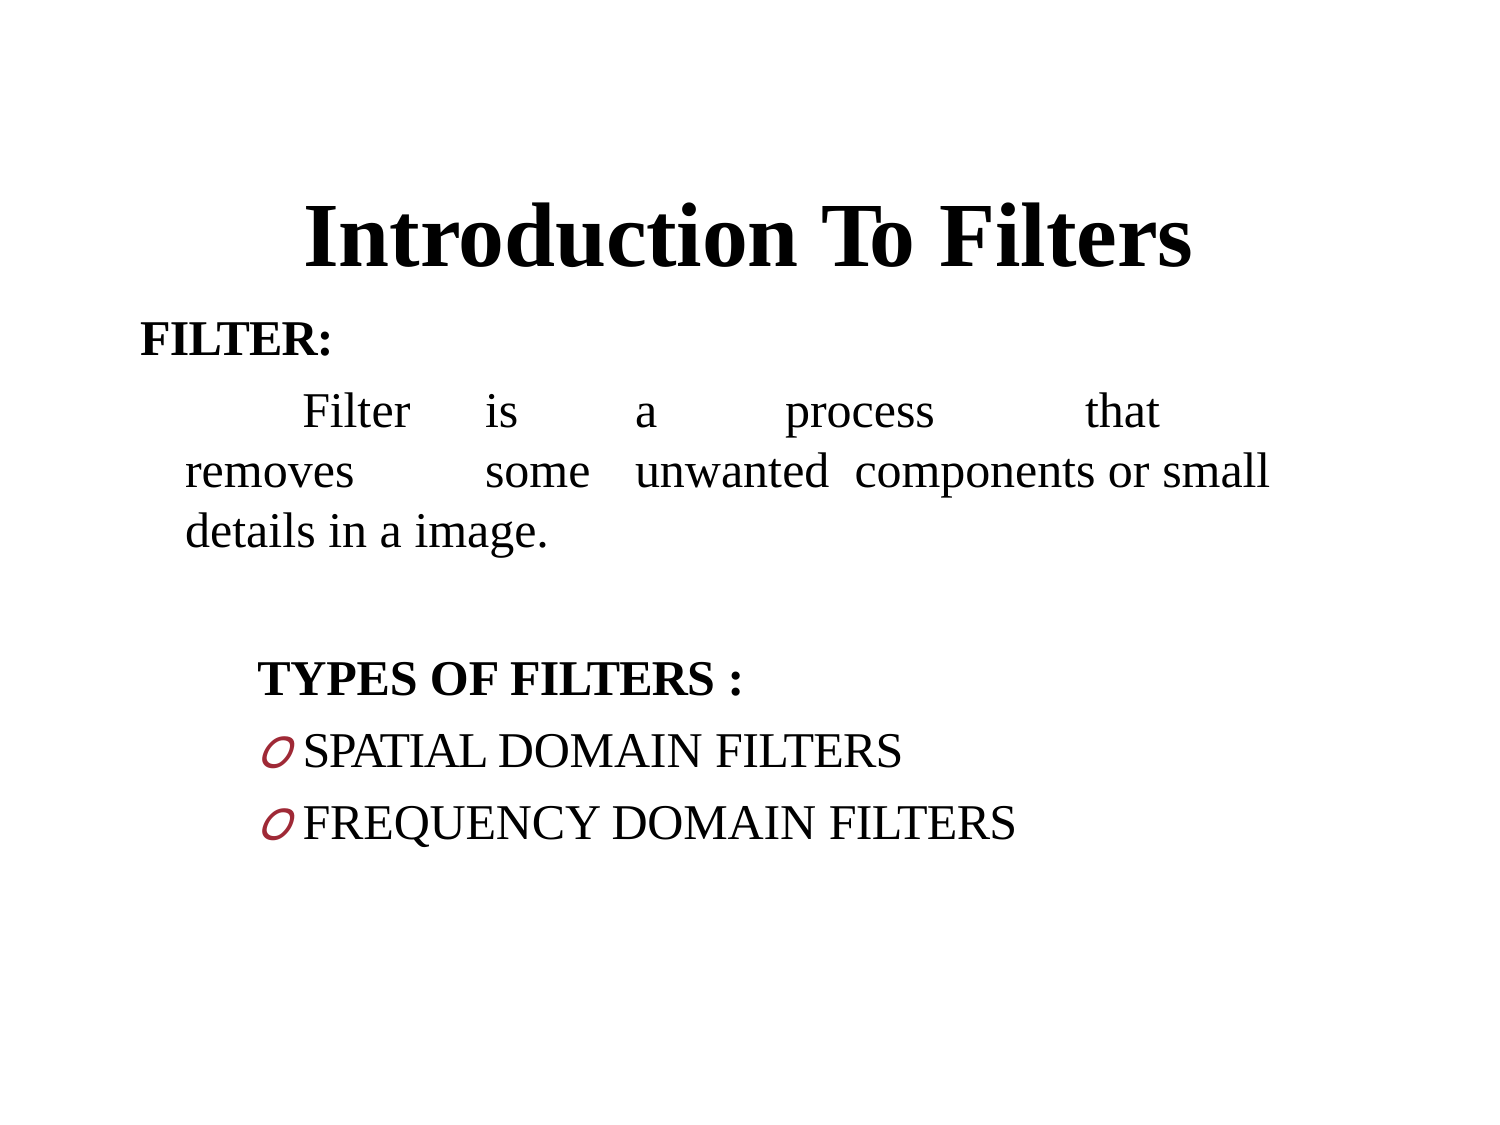

# Introduction To Filters
FILTER:
Filter	is	a	process	that	removes	some	unwanted  components or small details in a image.

TYPES OF FILTERS :
O SPATIAL DOMAIN FILTERS
O FREQUENCY DOMAIN FILTERS